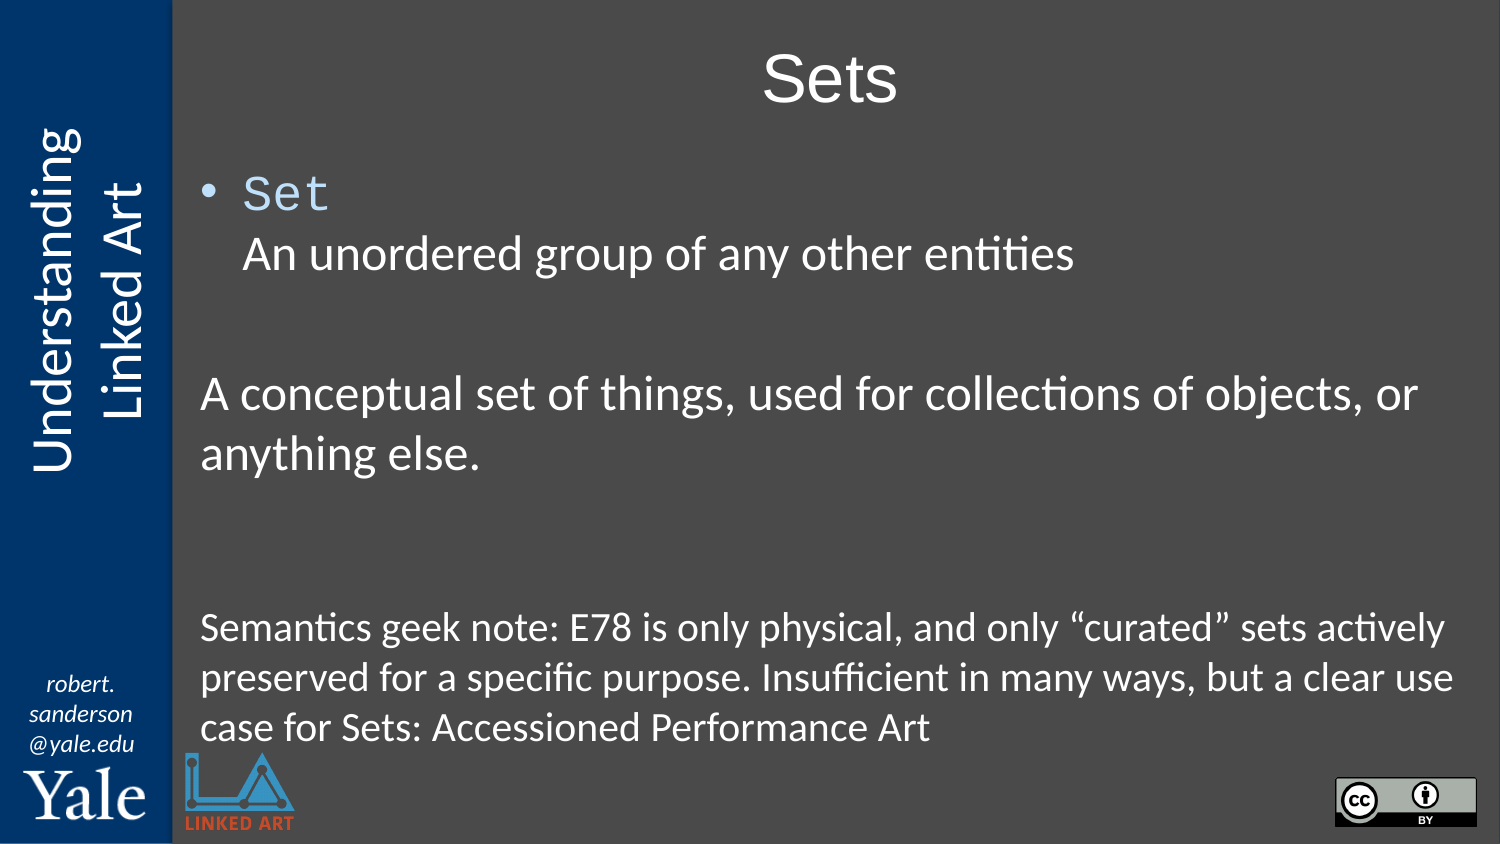

# Sets
Set
An unordered group of any other entities

A conceptual set of things, used for collections of objects, or anything else.
Semantics geek note: E78 is only physical, and only “curated” sets actively preserved for a specific purpose. Insufficient in many ways, but a clear use case for Sets: Accessioned Performance Art